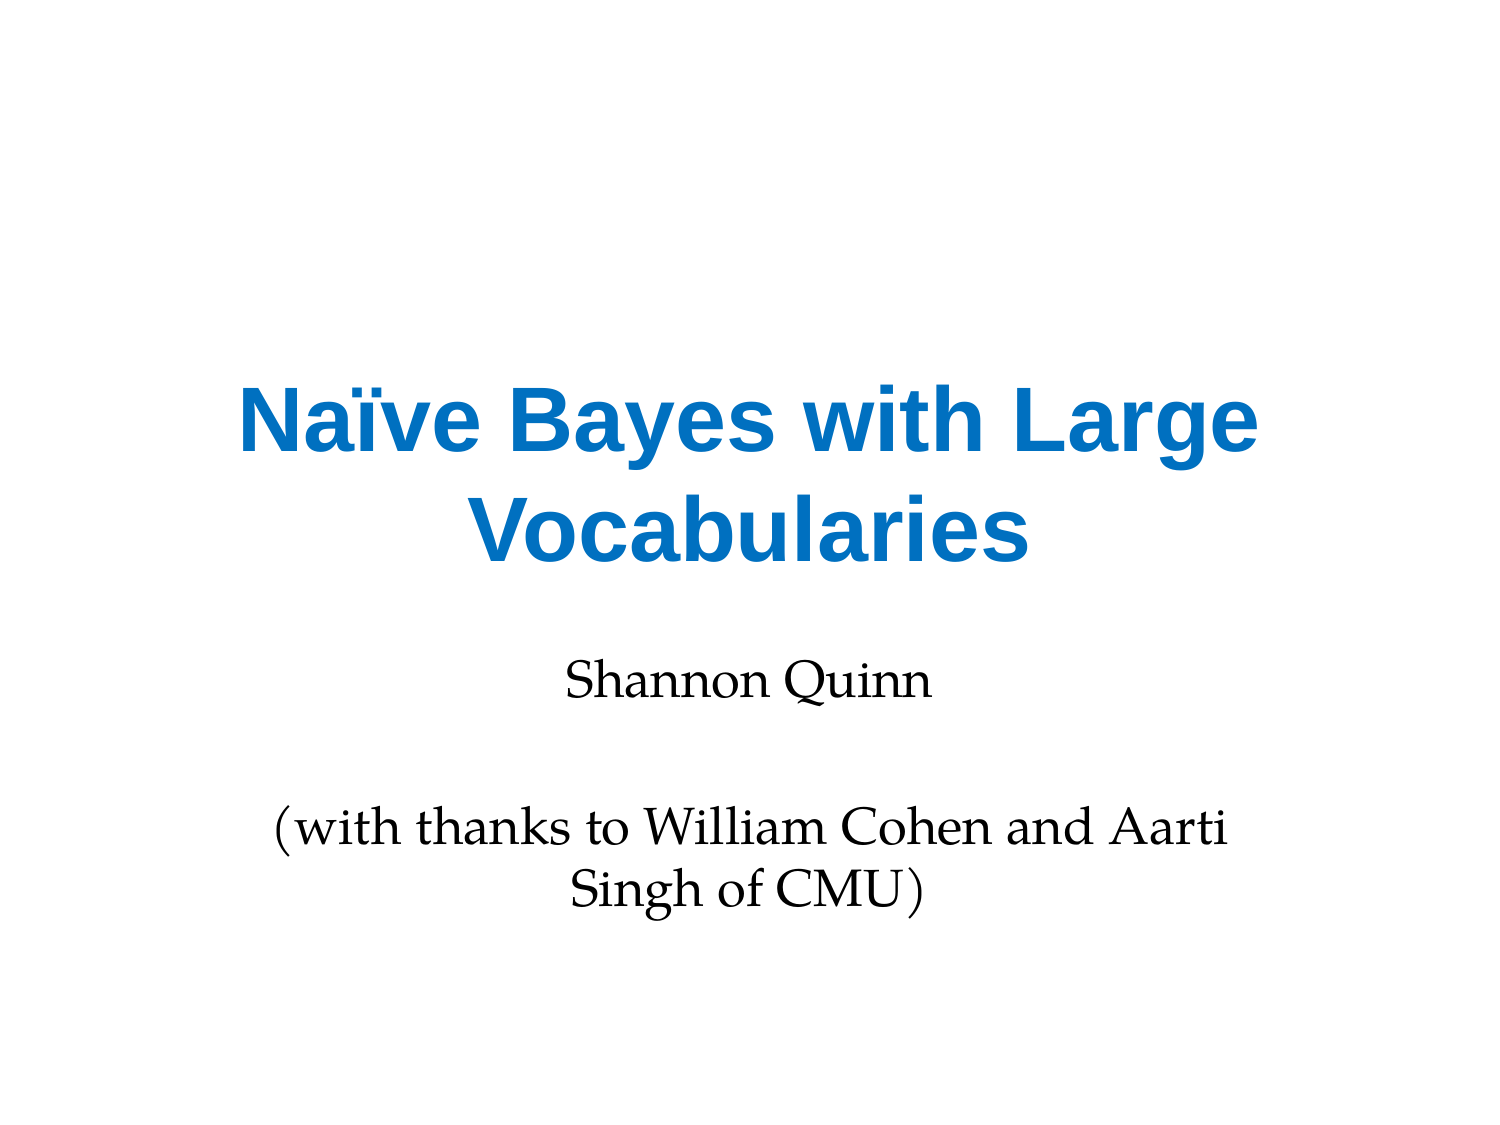

# Naïve Bayes with Large Vocabularies
Shannon Quinn

(with thanks to William Cohen and Aarti Singh of CMU)